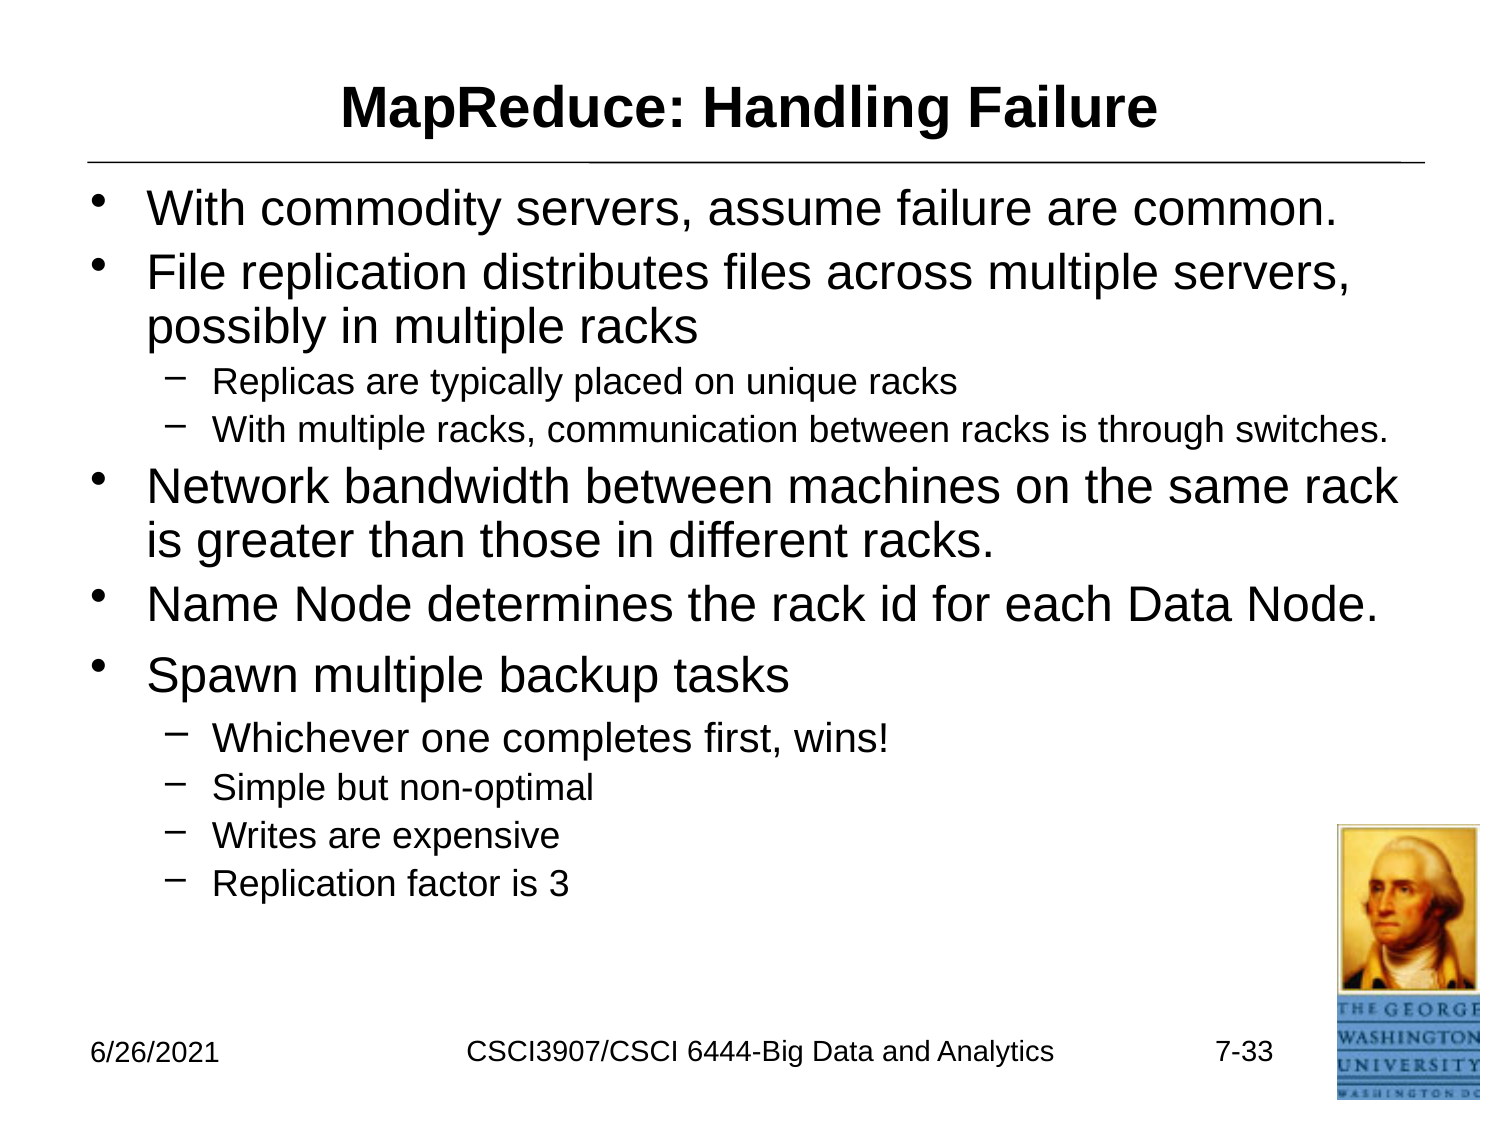

# MapReduce: Handling Failure
With commodity servers, assume failure are common.
File replication distributes files across multiple servers, possibly in multiple racks
Replicas are typically placed on unique racks
With multiple racks, communication between racks is through switches.
Network bandwidth between machines on the same rack is greater than those in different racks.
Name Node determines the rack id for each Data Node.
Spawn multiple backup tasks
Whichever one completes first, wins!
Simple but non-optimal
Writes are expensive
Replication factor is 3
CSCI3907/CSCI 6444-Big Data and Analytics
7-33
6/26/2021